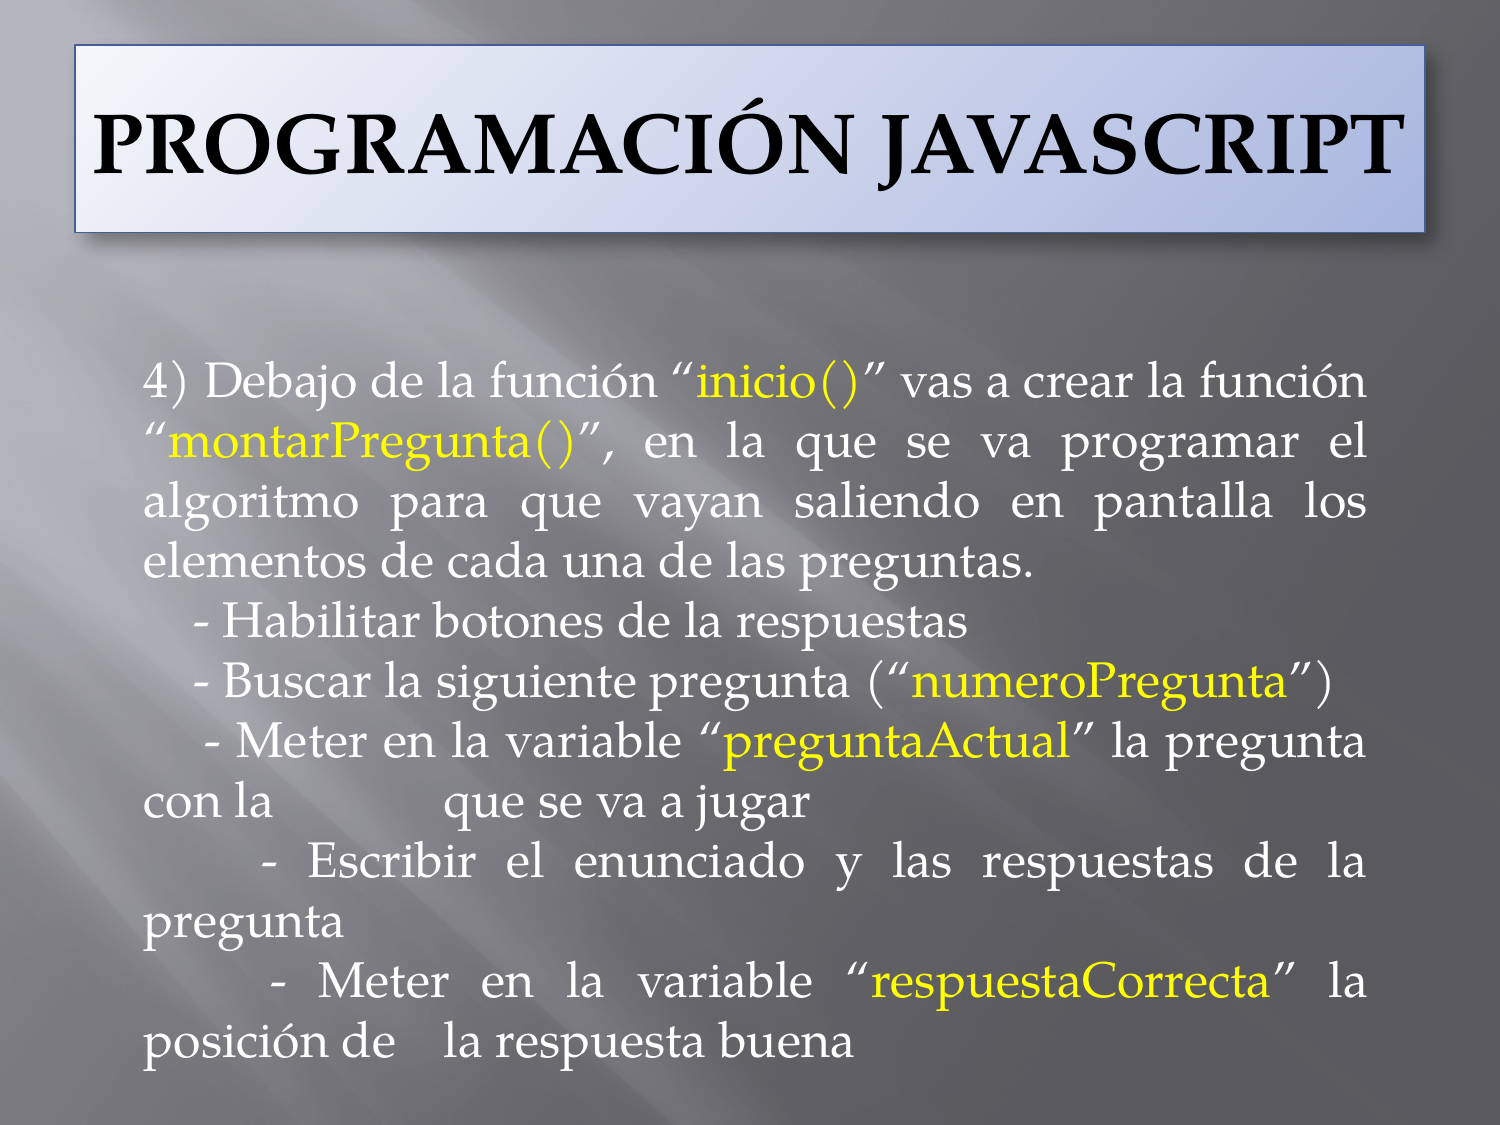

# PROGRAMACIÓN JAVASCRIPT

4) Debajo de la función “inicio()” vas a crear la función “montarPregunta()”, en la que se va programar el algoritmo para que vayan saliendo en pantalla los elementos de cada una de las preguntas.
    - Habilitar botones de la respuestas
    - Buscar la siguiente pregunta (“numeroPregunta”)
    - Meter en la variable “preguntaActual” la pregunta con la          	que se va a jugar
    - Escribir el enunciado y las respuestas de la pregunta
    - Meter en la variable “respuestaCorrecta” la posición de 	la respuesta buena